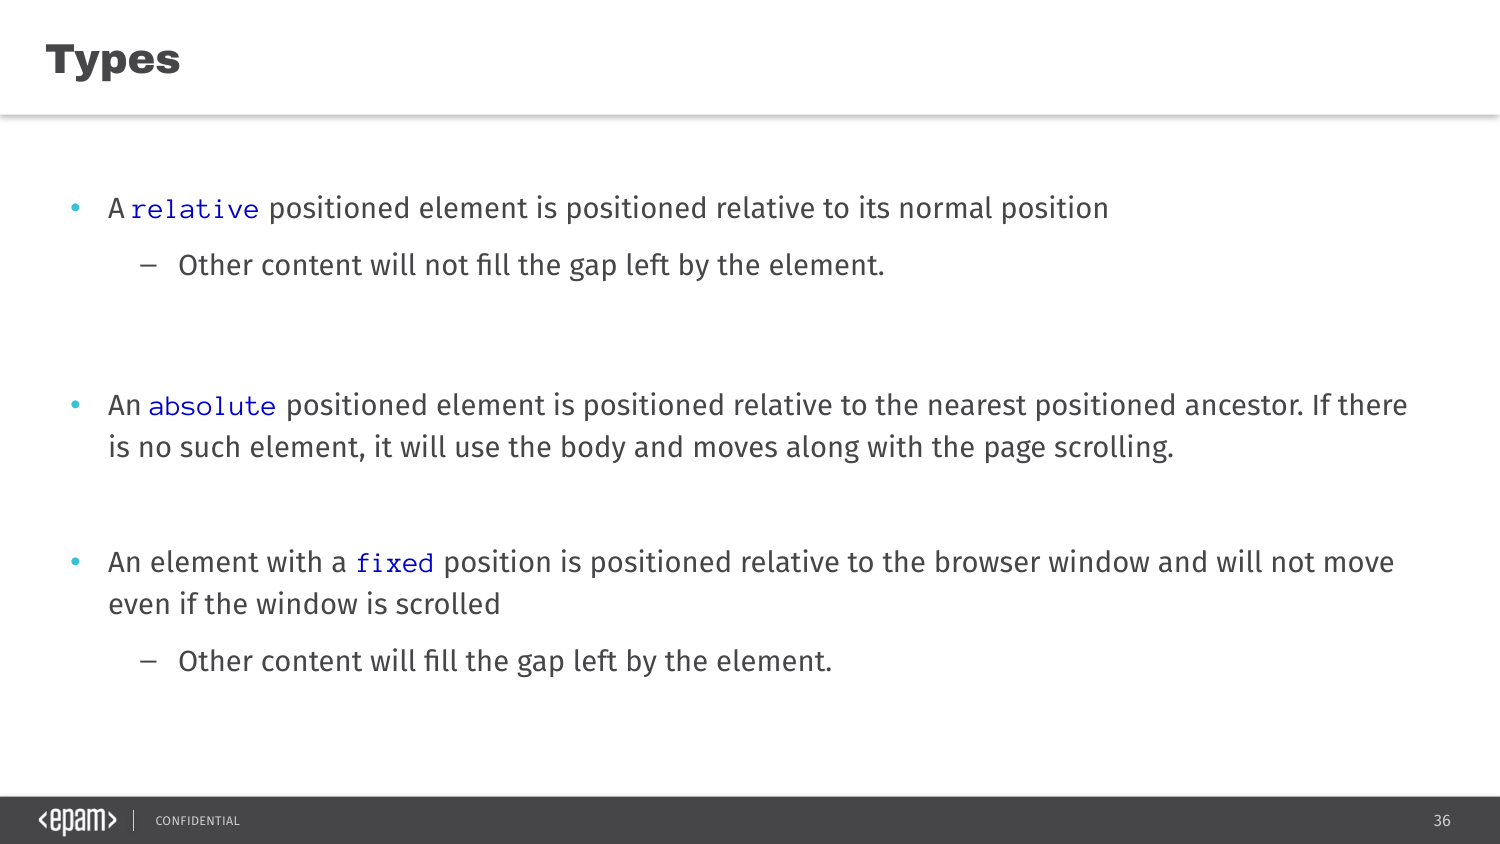

Types
A relative positioned element is positioned relative to its normal position
Other content will not fill the gap left by the element.

An absolute positioned element is positioned relative to the nearest positioned ancestor. If there is no such element, it will use the body and moves along with the page scrolling.

An element with a fixed position is positioned relative to the browser window and will not move even if the window is scrolled
Other content will fill the gap left by the element.